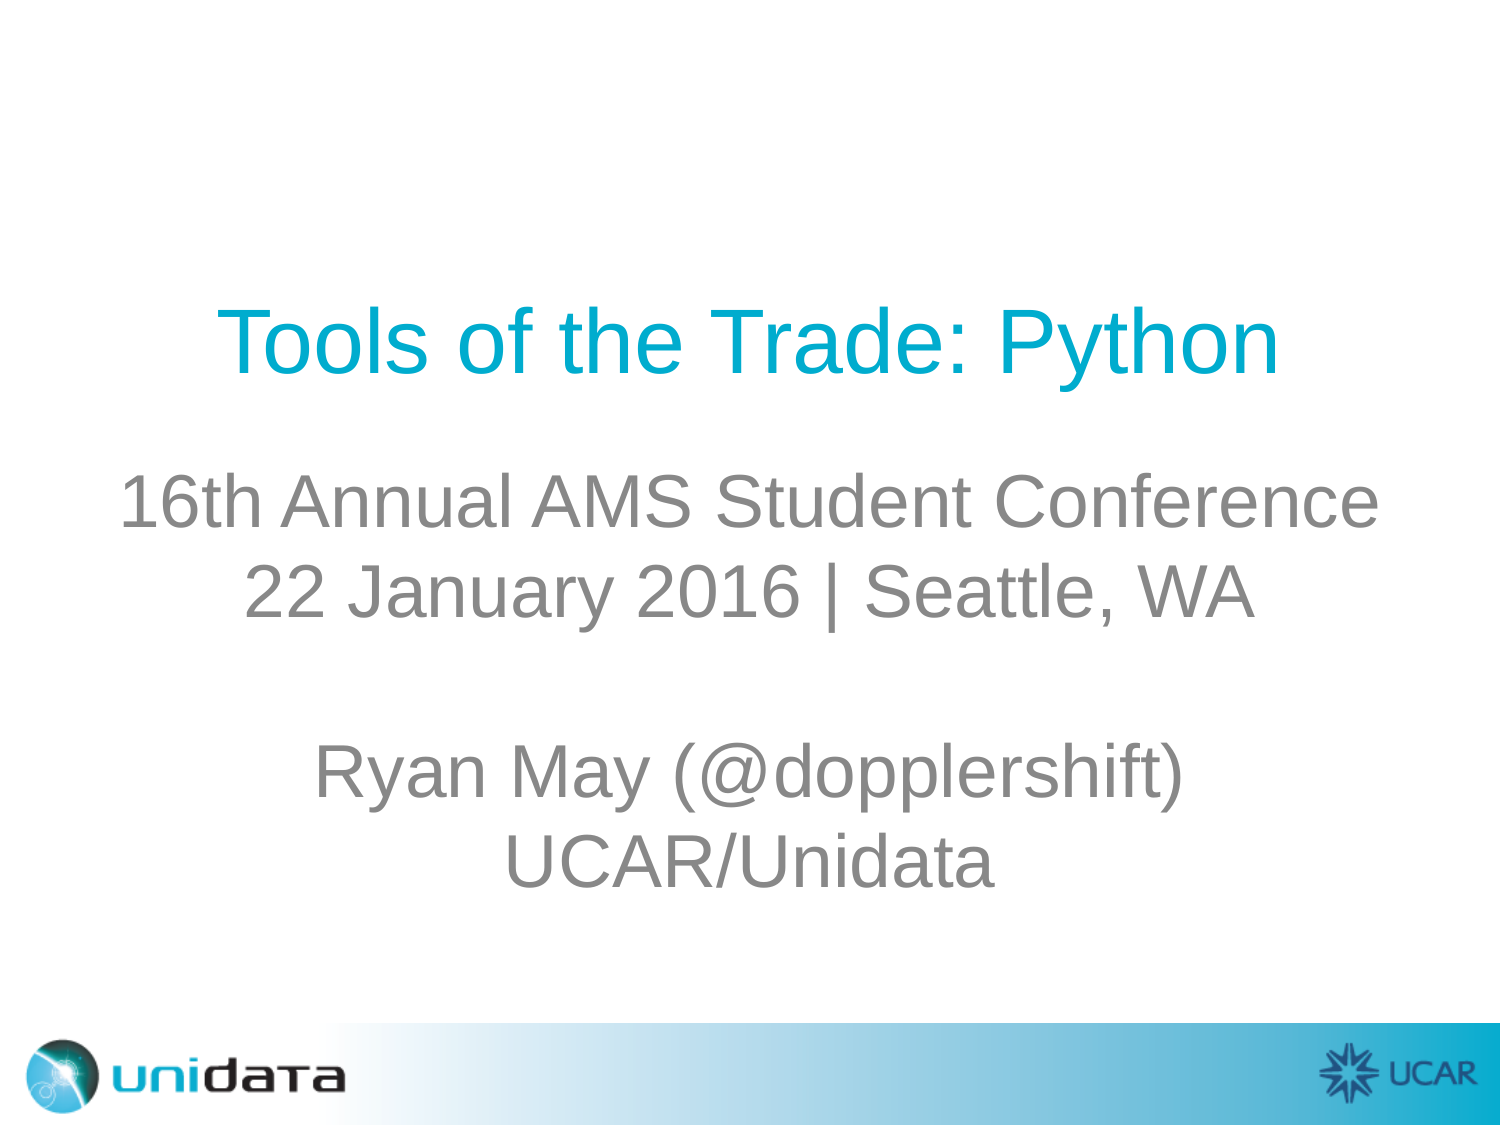

# Tools of the Trade: Python
16th Annual AMS Student Conference
22 January 2016 | Seattle, WA

Ryan May (@dopplershift)
UCAR/Unidata